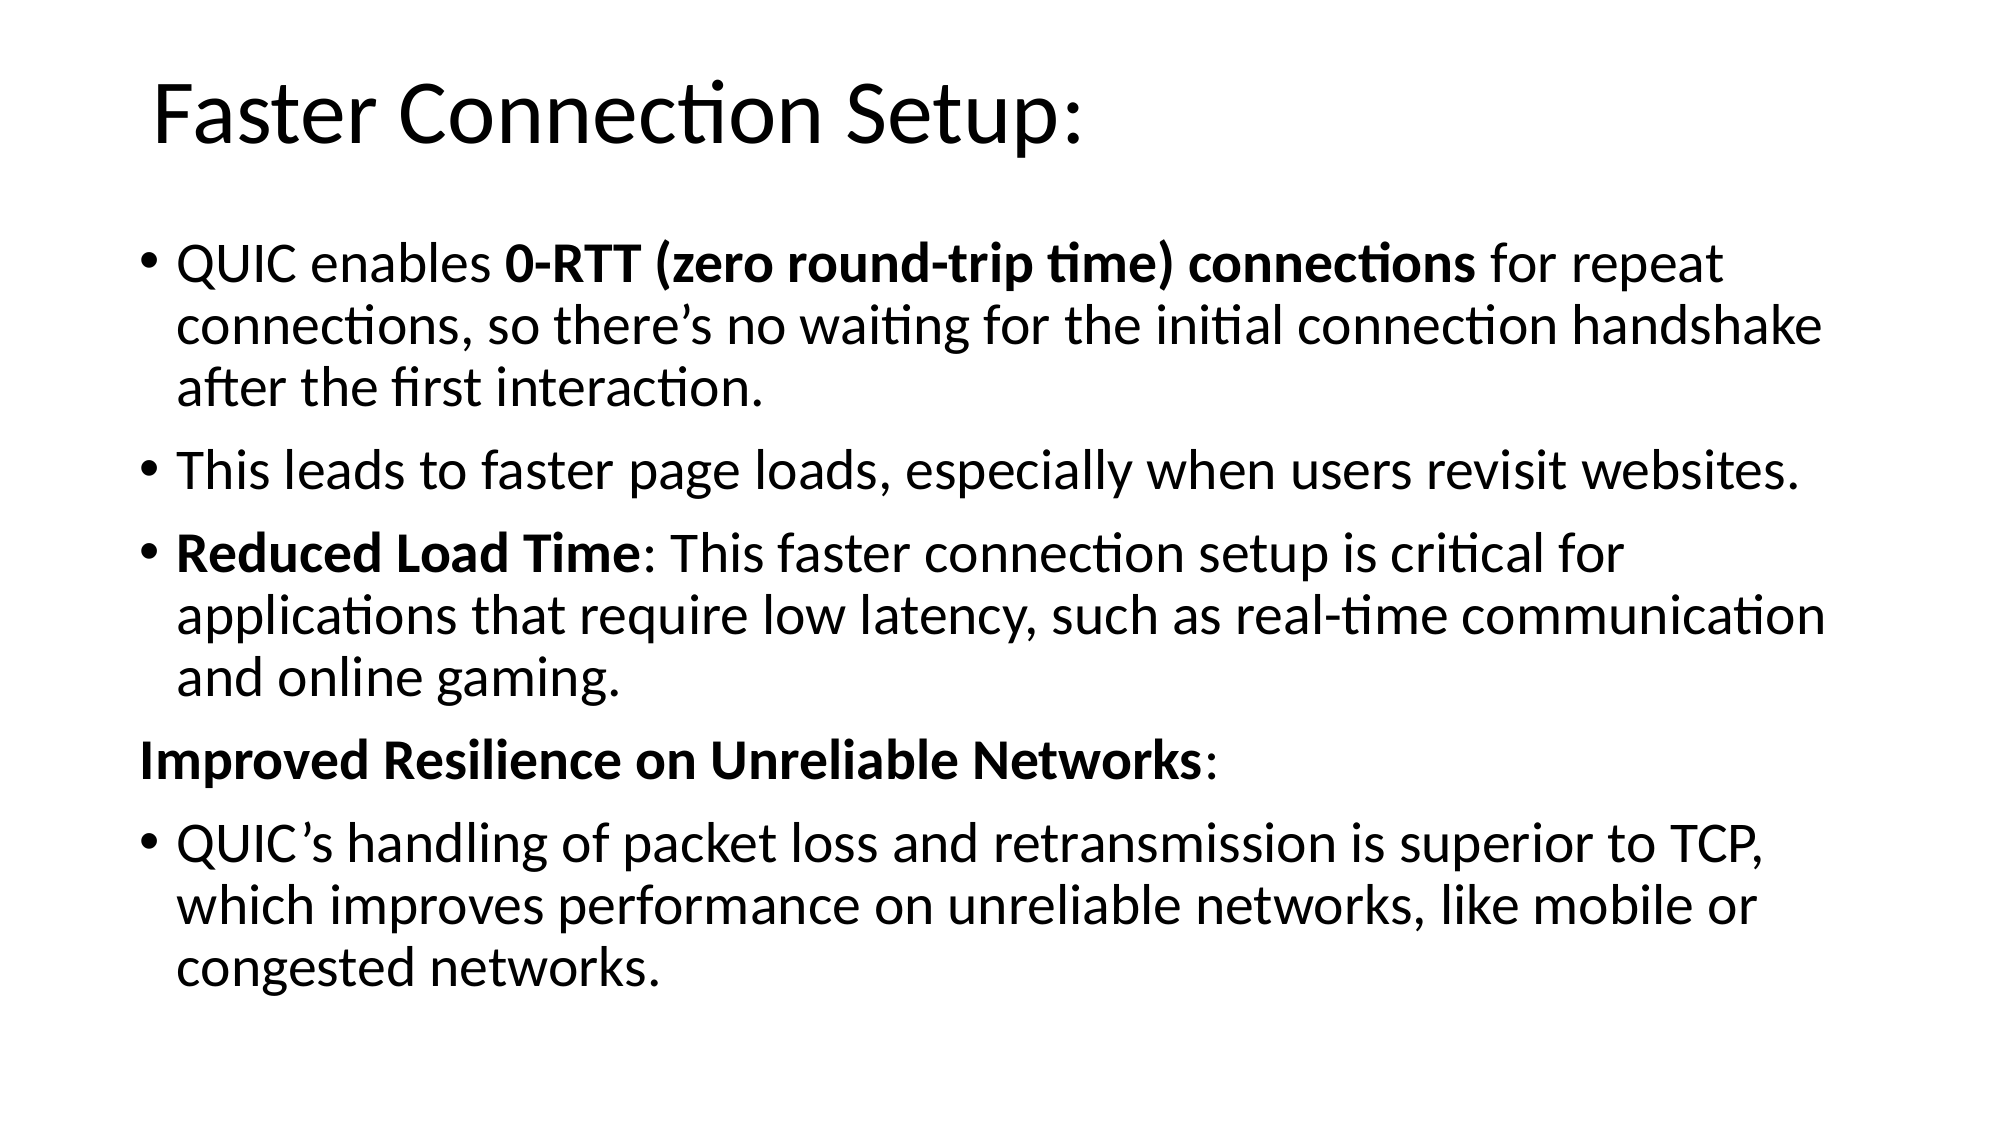

# Faster Connection Setup:
QUIC enables 0-RTT (zero round-trip time) connections for repeat connections, so there’s no waiting for the initial connection handshake after the first interaction.
This leads to faster page loads, especially when users revisit websites.
Reduced Load Time: This faster connection setup is critical for applications that require low latency, such as real-time communication and online gaming.
Improved Resilience on Unreliable Networks:
QUIC’s handling of packet loss and retransmission is superior to TCP, which improves performance on unreliable networks, like mobile or congested networks.

111